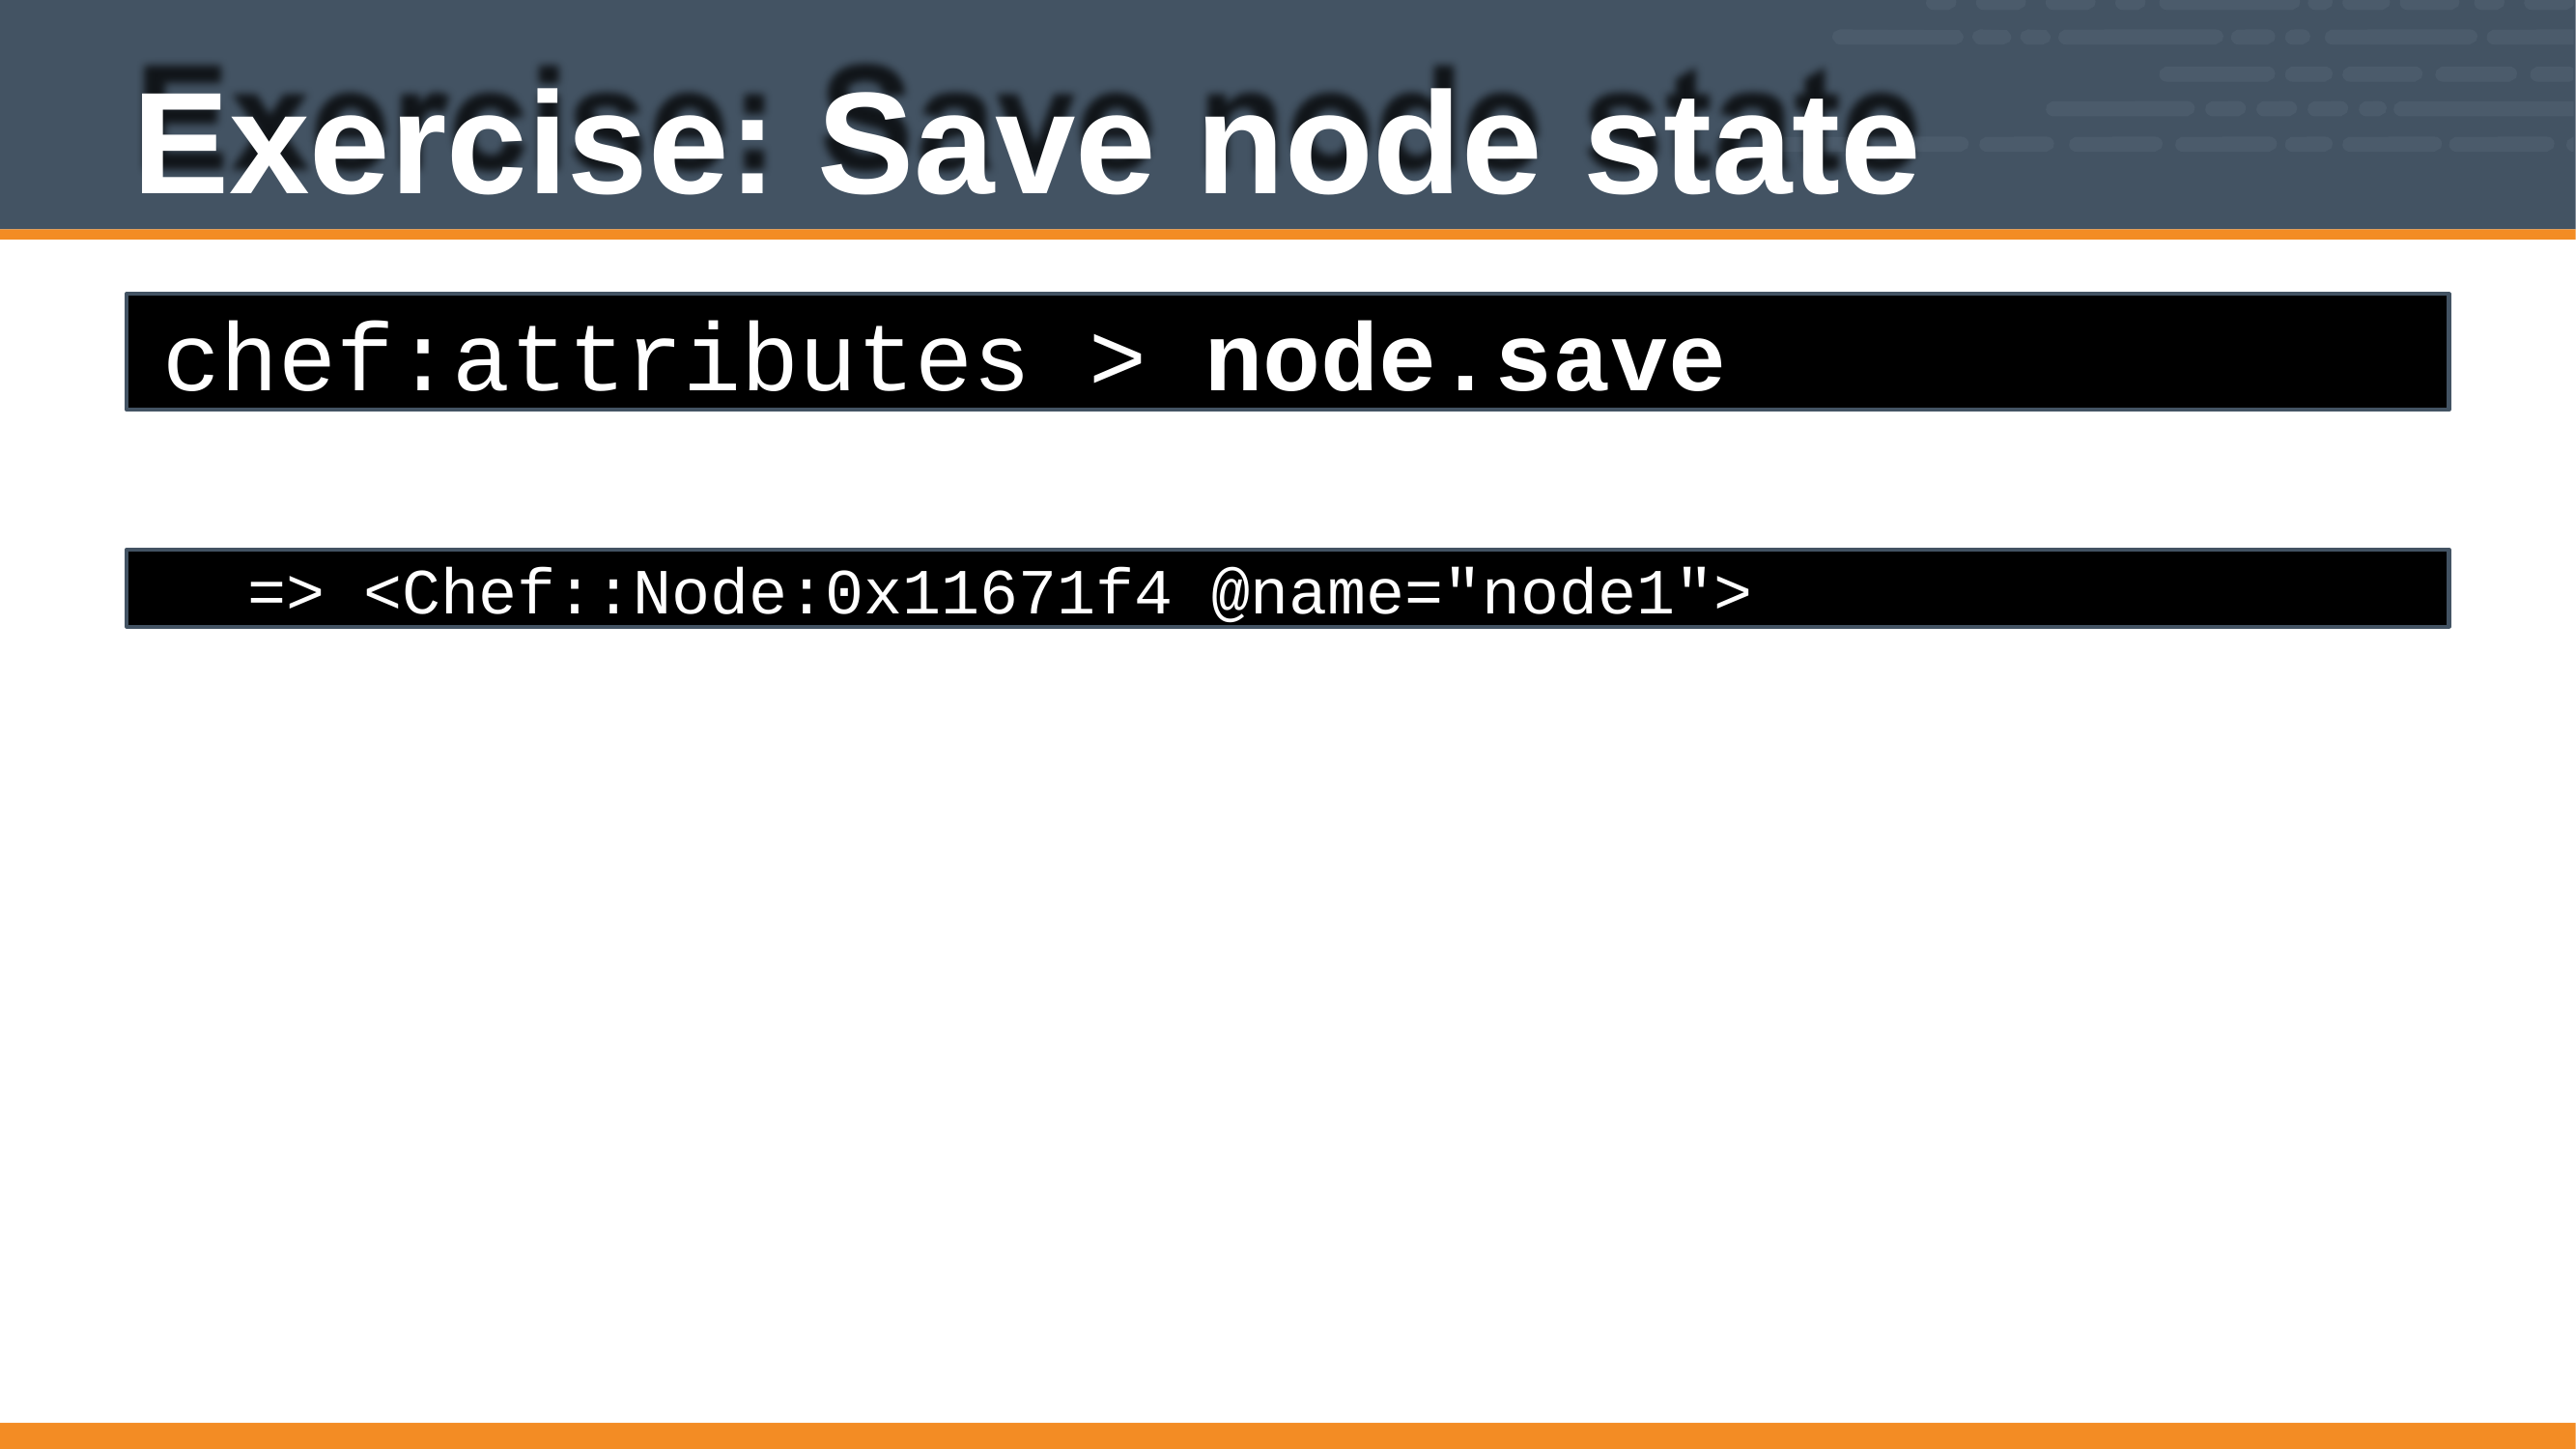

# Exercise: Save node state

chef:attributes > node.save
=> <Chef::Node:0x11671f4 @name="node1">